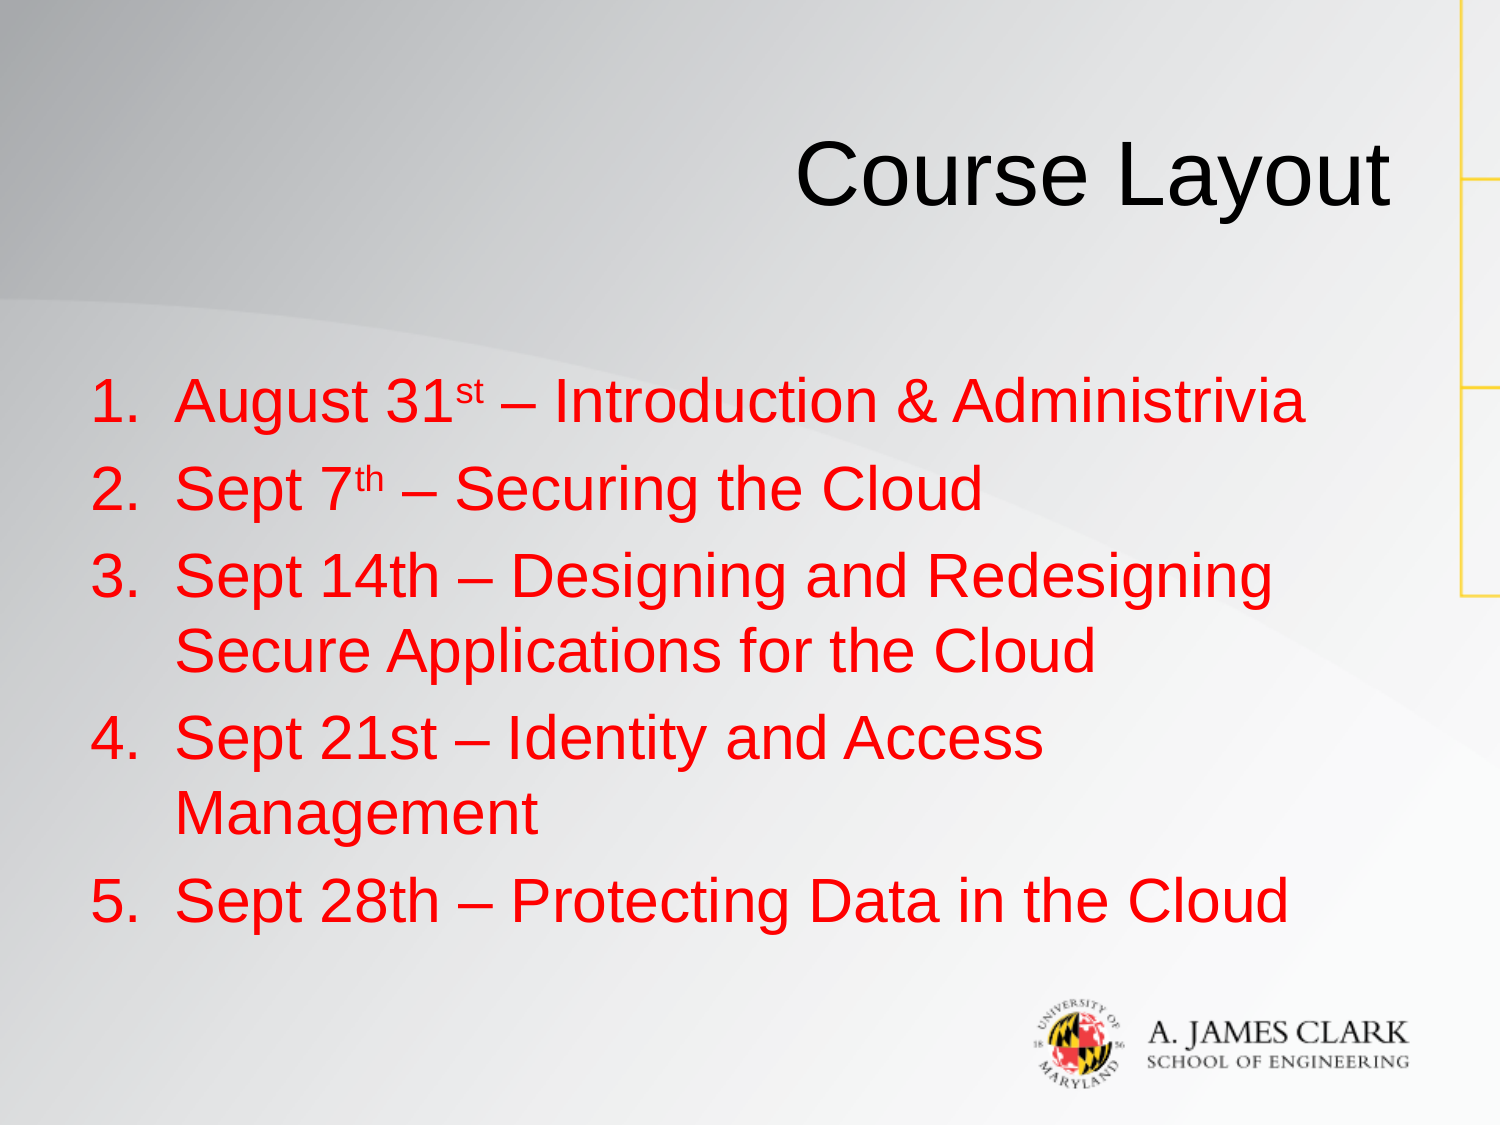

# Course Layout
August 31st – Introduction & Administrivia
Sept 7th – Securing the Cloud
Sept 14th – Designing and Redesigning Secure Applications for the Cloud
Sept 21st – Identity and Access Management
Sept 28th – Protecting Data in the Cloud